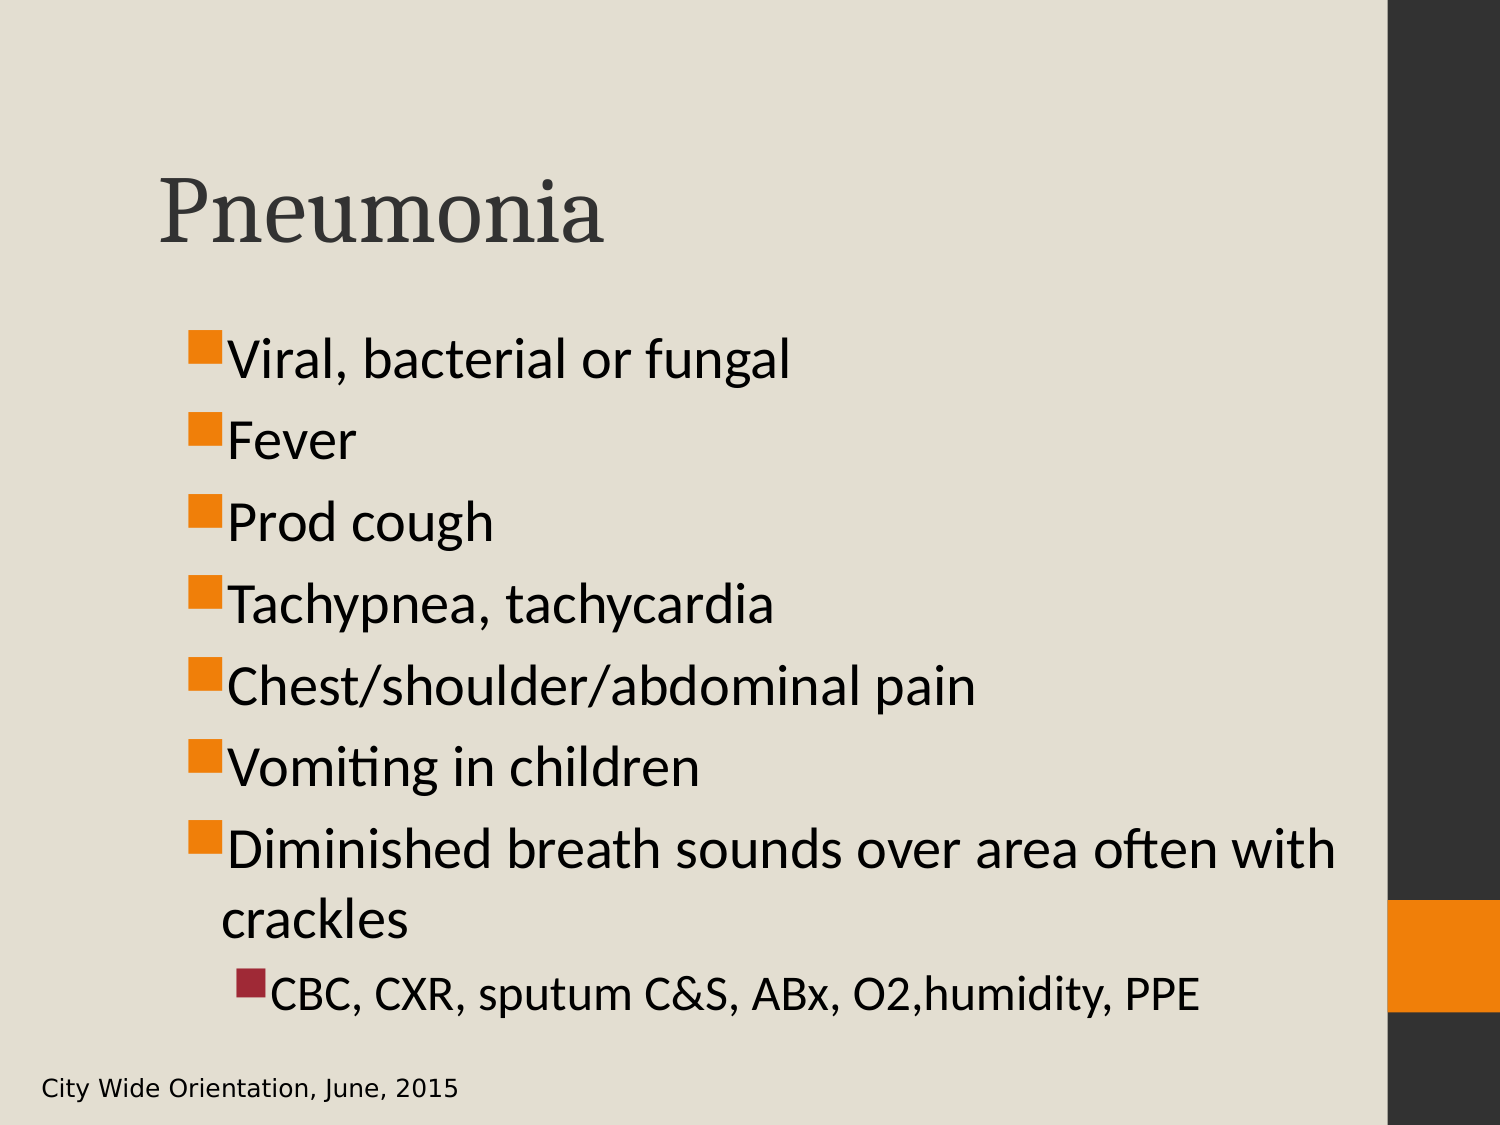

# Pneumonia
Viral, bacterial or fungal
Fever
Prod cough
Tachypnea, tachycardia
Chest/shoulder/abdominal pain
Vomiting in children
Diminished breath sounds over area often with crackles
CBC, CXR, sputum C&S, ABx, O2,humidity, PPE
City Wide Orientation, June, 2015